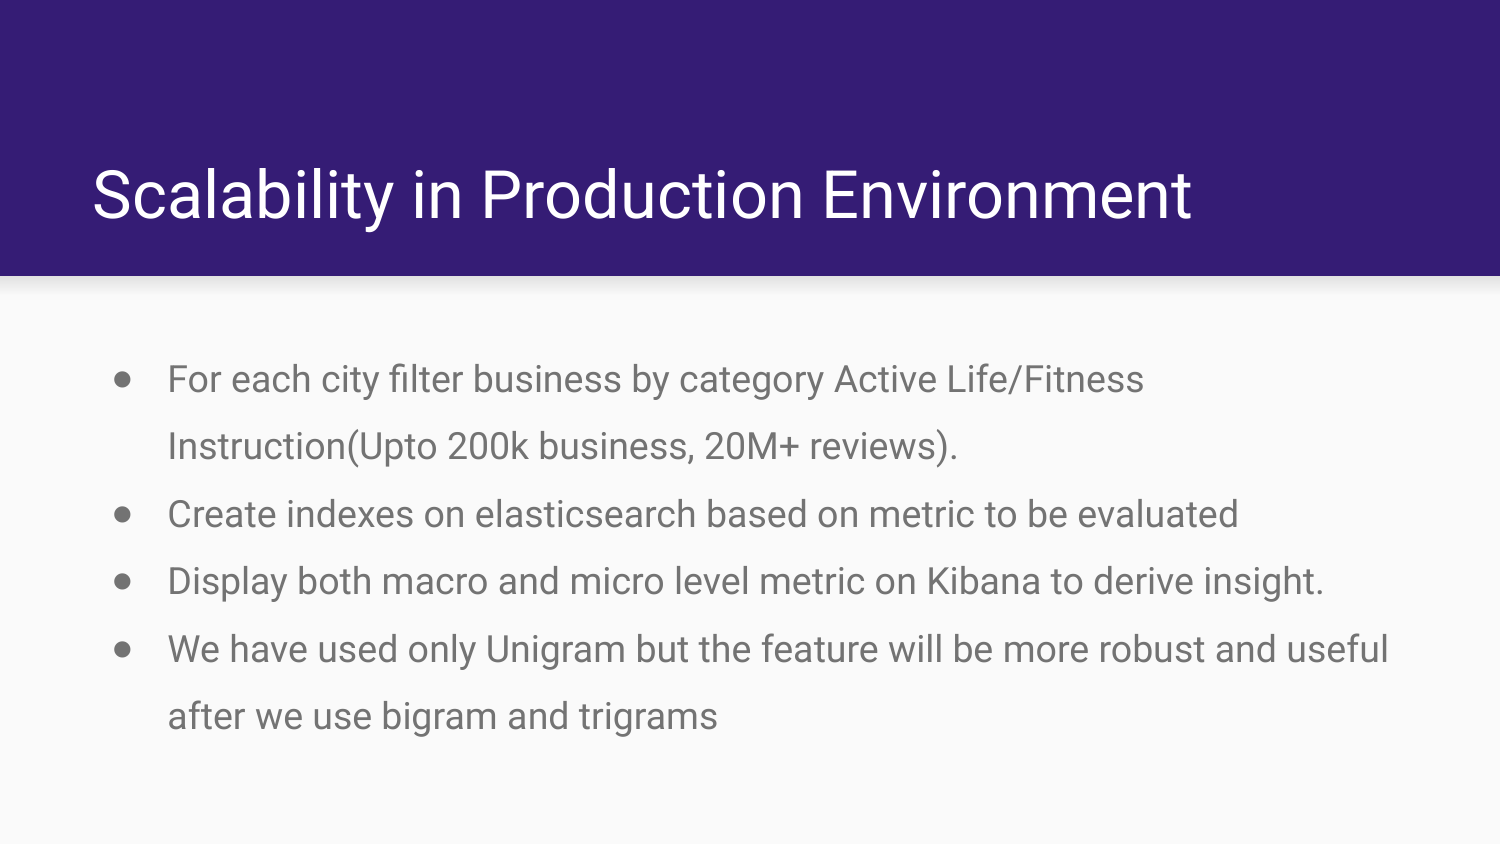

# Scalability in Production Environment
For each city filter business by category Active Life/Fitness Instruction(Upto 200k business, 20M+ reviews).
Create indexes on elasticsearch based on metric to be evaluated
Display both macro and micro level metric on Kibana to derive insight.
We have used only Unigram but the feature will be more robust and useful after we use bigram and trigrams